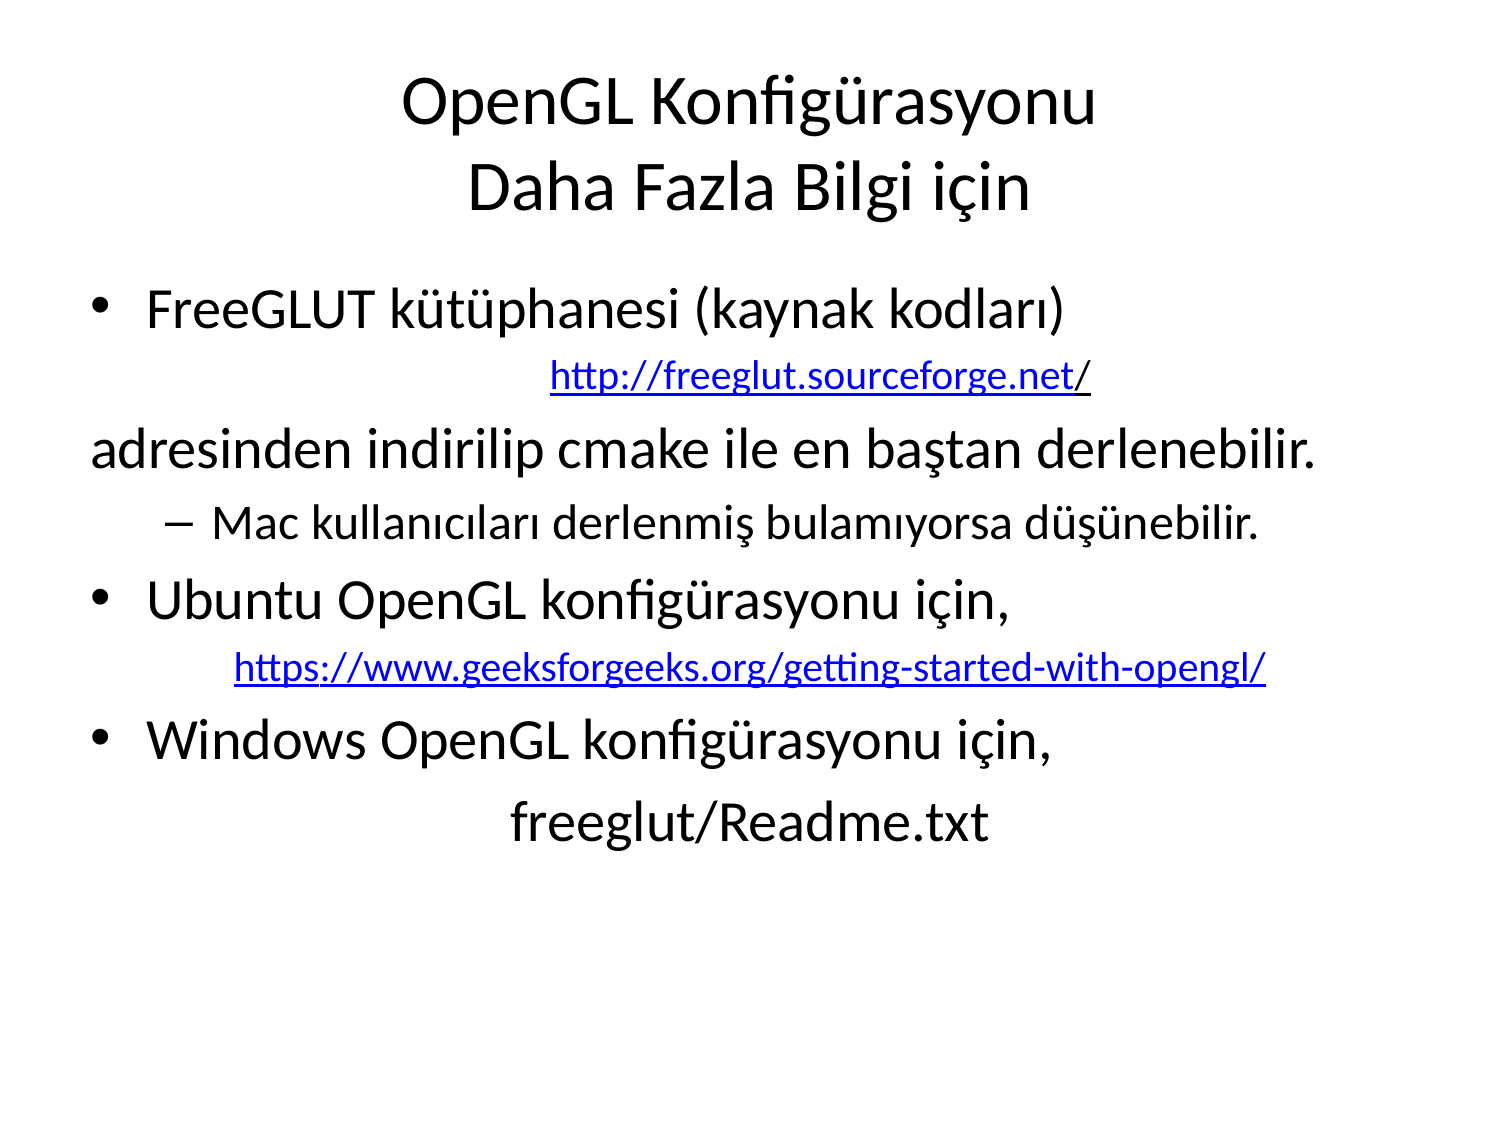

# OpenGL Konfigürasyonu Daha Fazla Bilgi için
FreeGLUT kütüphanesi (kaynak kodları)
	http://freeglut.sourceforge.net/
adresinden indirilip cmake ile en baştan derlenebilir.
Mac kullanıcıları derlenmiş bulamıyorsa düşünebilir.
Ubuntu OpenGL konfigürasyonu için,
https://www.geeksforgeeks.org/getting-started-with-opengl/
Windows OpenGL konfigürasyonu için,
freeglut/Readme.txt